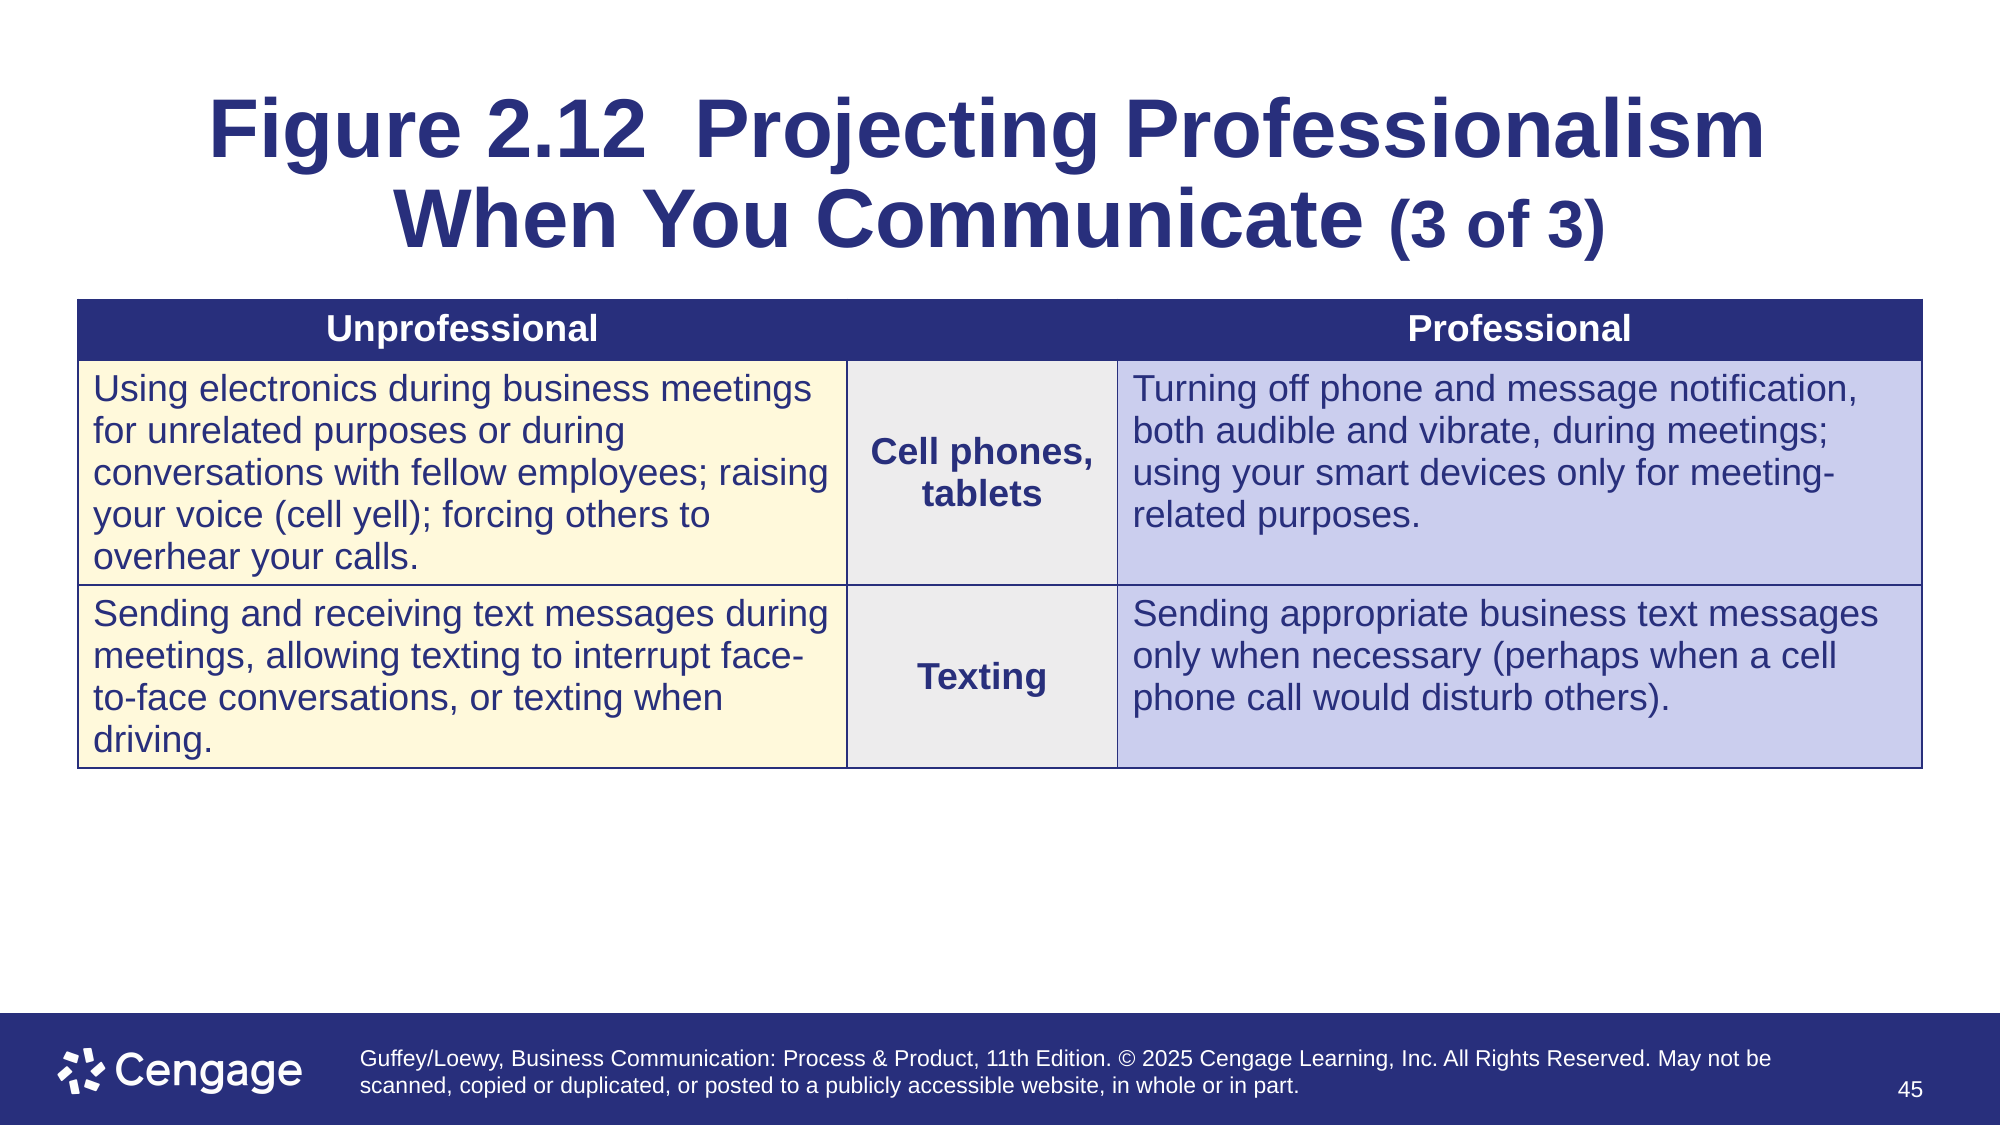

# Figure 2.12  Projecting Professionalism When You Communicate (3 of 3)
| Unprofessional |  | Professional |
| --- | --- | --- |
| Using electronics during business meetings for unrelated purposes or during conversations with fellow employees; raising your voice (cell yell); forcing others to overhear your calls. | Cell phones, tablets | Turning off phone and message notification, both audible and vibrate, during meetings; using your smart devices only for meeting-related purposes. |
| Sending and receiving text messages during meetings, allowing texting to interrupt face-to-face conversations, or texting when driving. | Texting | Sending appropriate business text messages only when necessary (perhaps when a cell phone call would disturb others). |